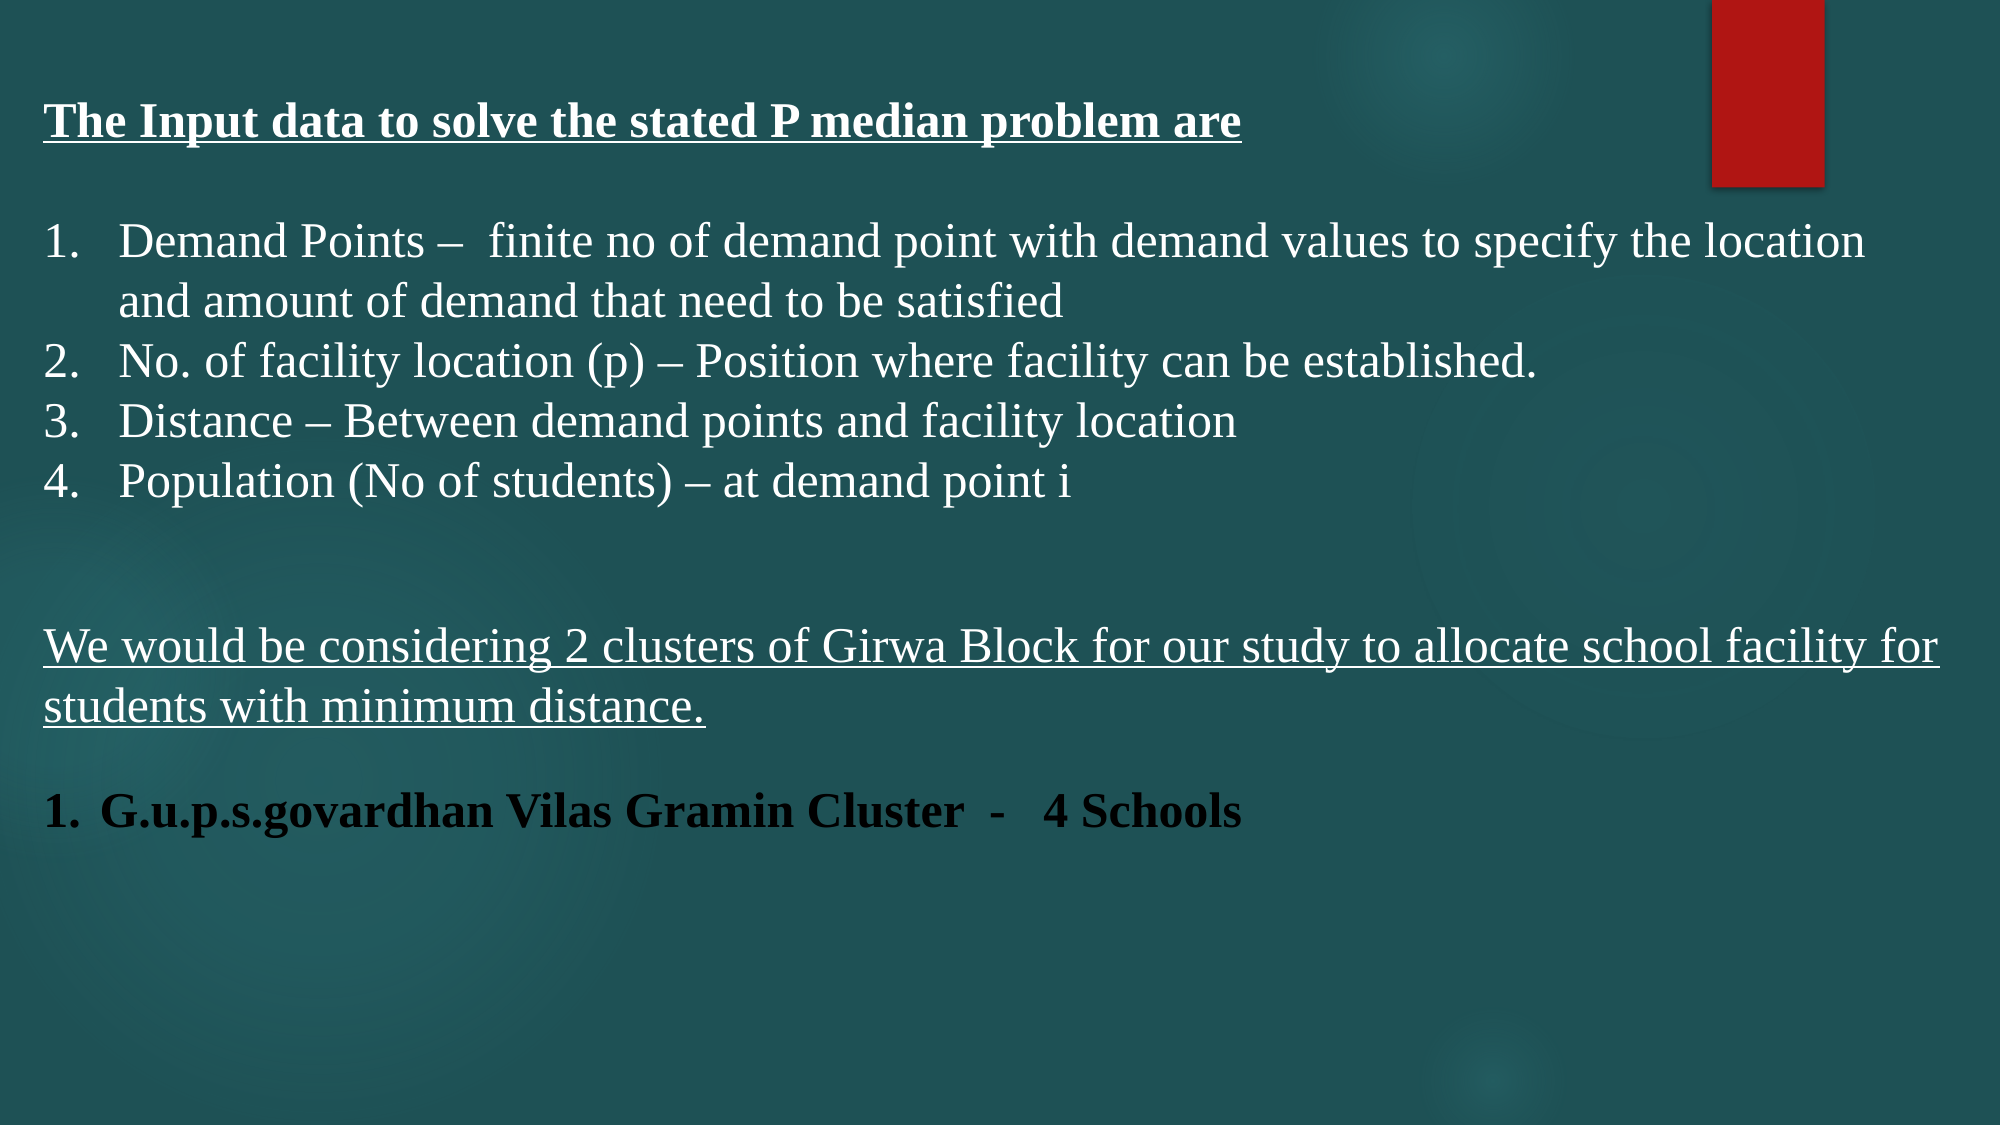

The Input data to solve the stated P median problem are

Demand Points –  finite no of demand point with demand values to specify the location and amount of demand that need to be satisfied
No. of facility location (p) – Position where facility can be established.
Distance – Between demand points and facility location
Population (No of students) – at demand point i
We would be considering 2 clusters of Girwa Block for our study to allocate school facility for students with minimum distance.

G.u.p.s.govardhan Vilas Gramin Cluster  -   4 Schools